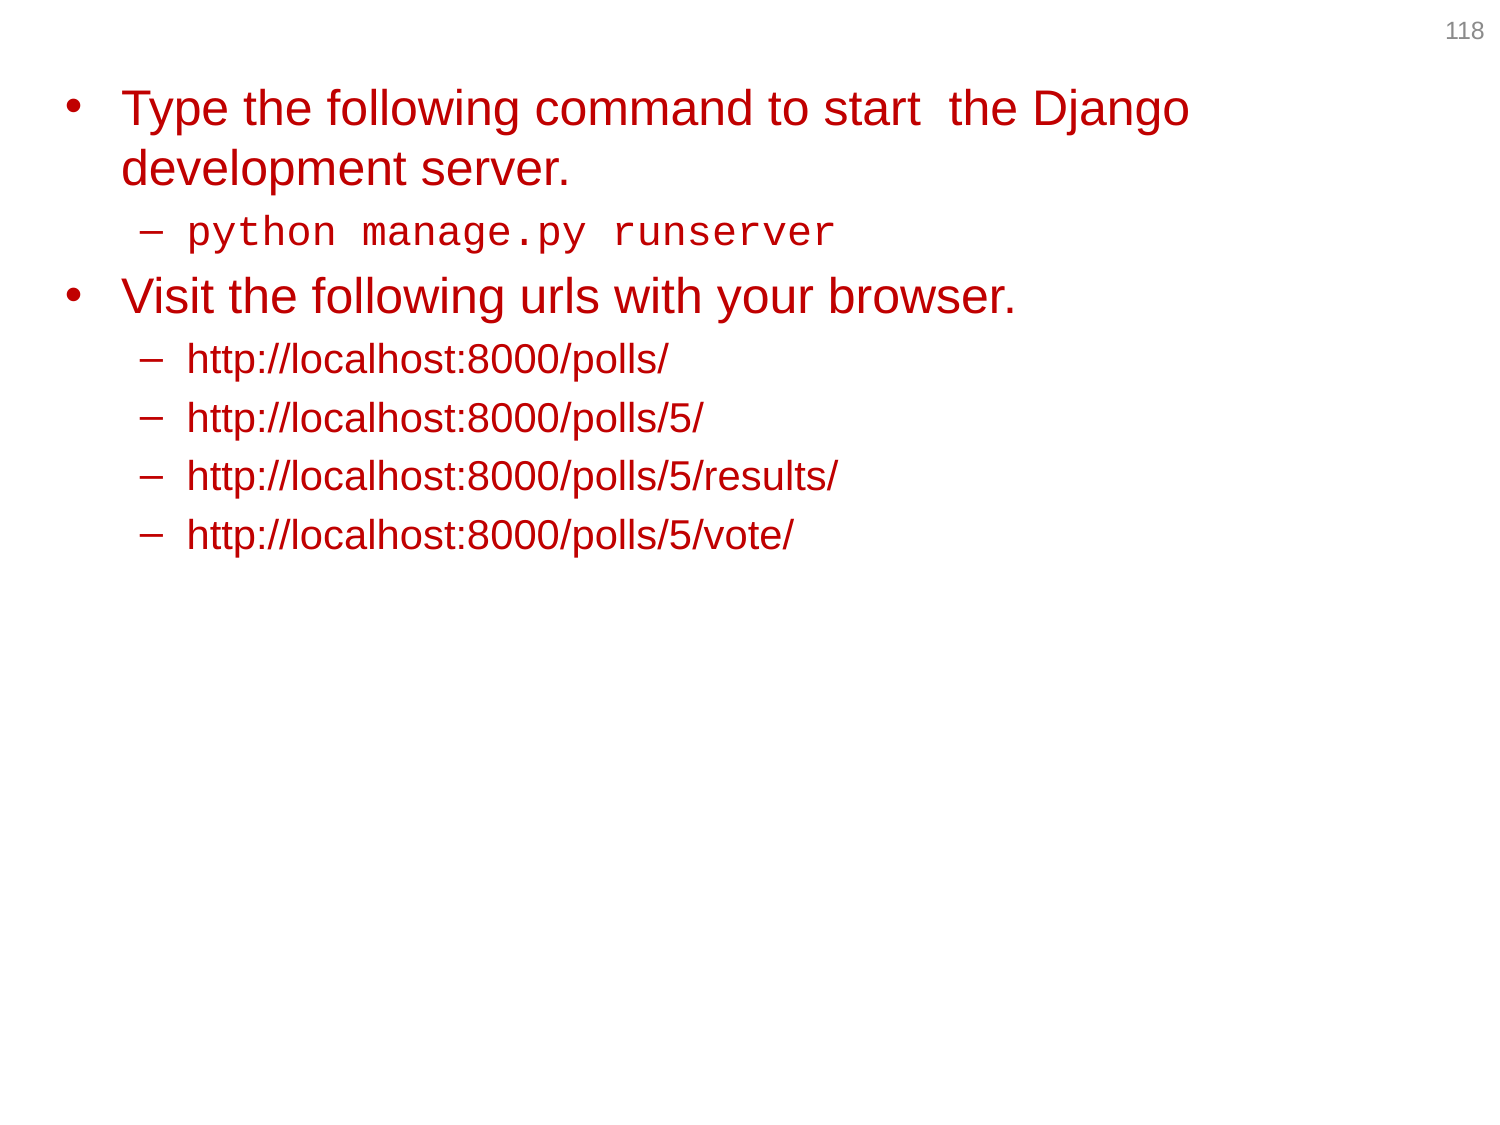

118
Type the following command to start  the Django development server.
python manage.py runserver
Visit the following urls with your browser.
http://localhost:8000/polls/
http://localhost:8000/polls/5/
http://localhost:8000/polls/5/results/
http://localhost:8000/polls/5/vote/